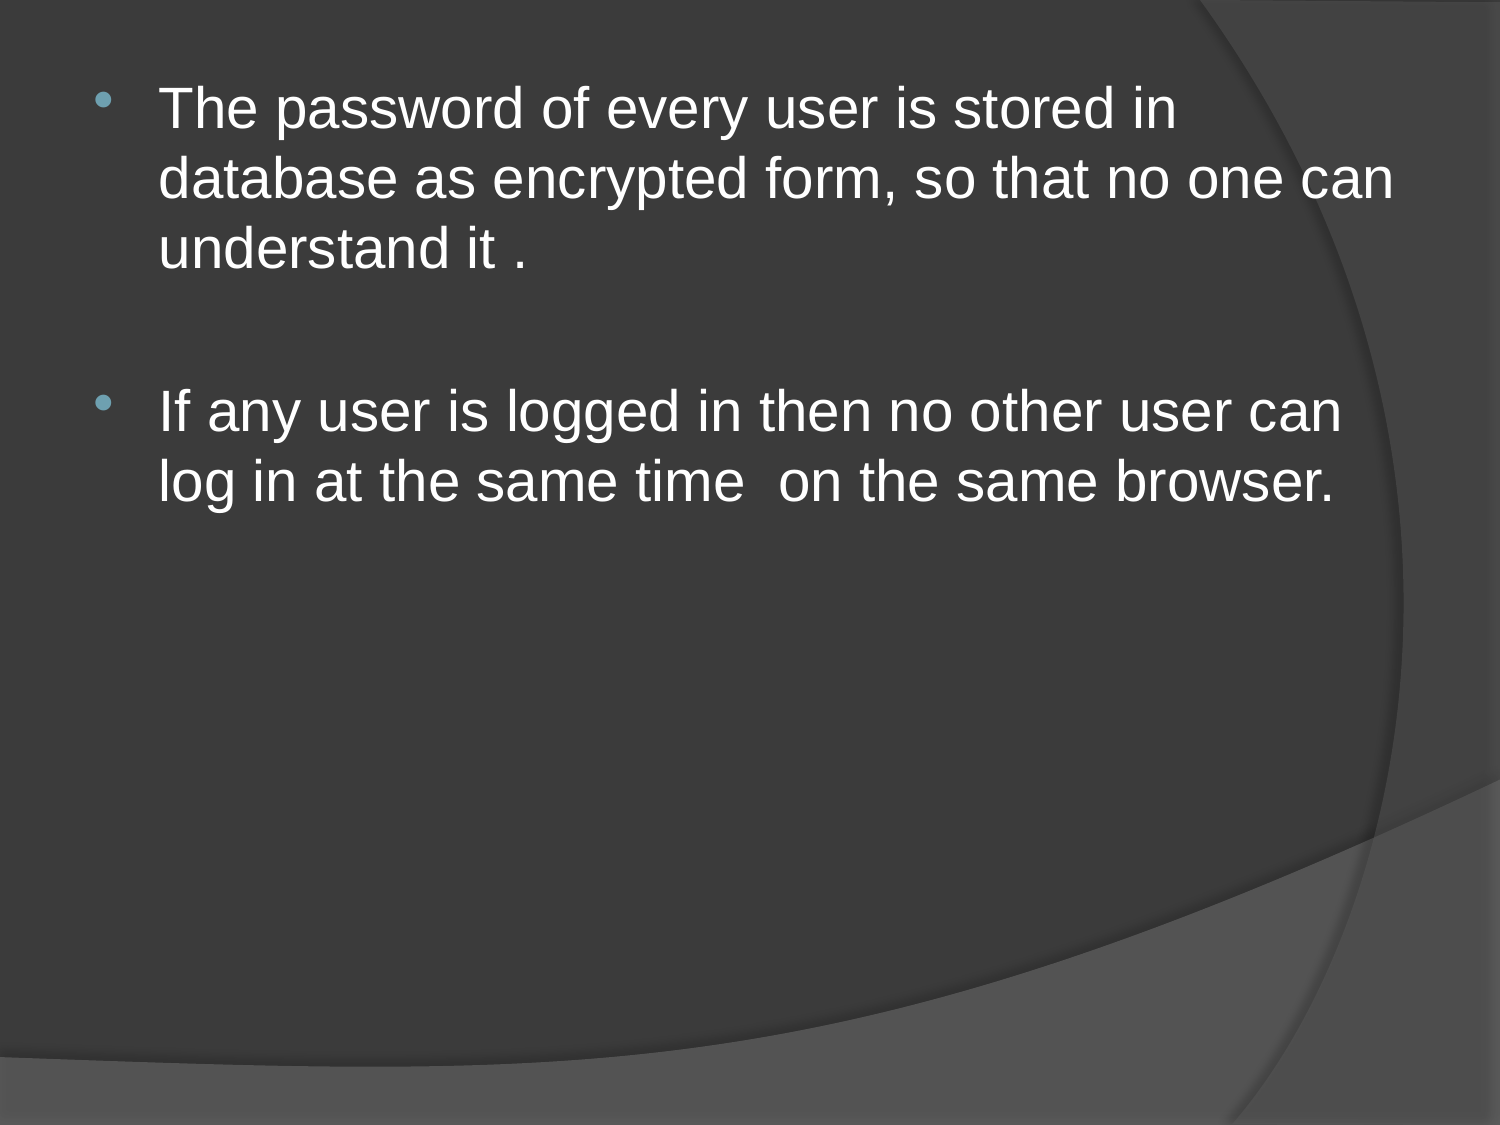

The password of every user is stored in database as encrypted form, so that no one can understand it .

If any user is logged in then no other user can log in at the same time  on the same browser.